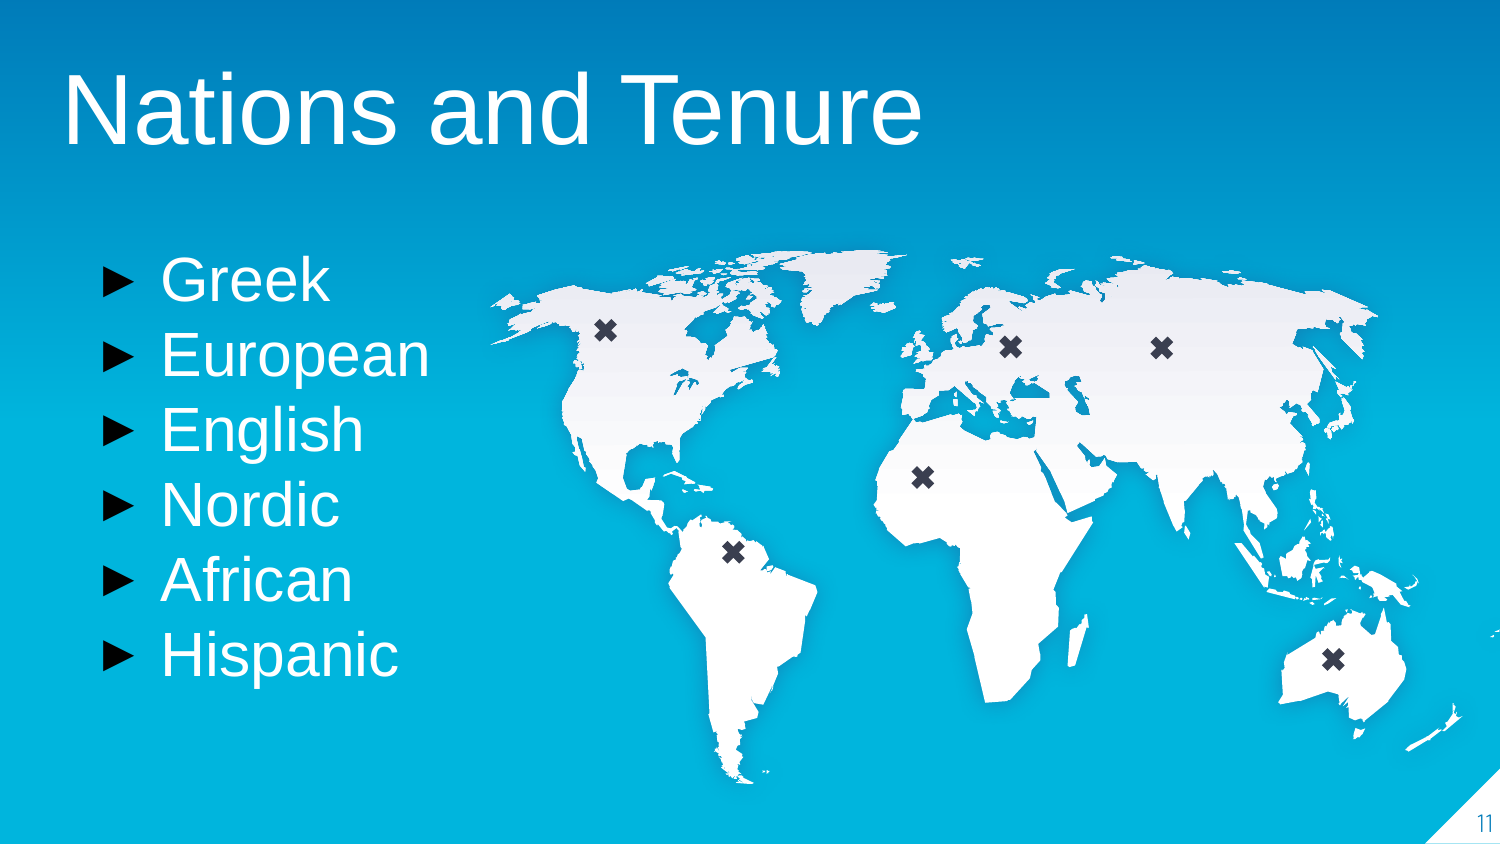

Nations and Tenure
Greek
European
English
Nordic
African
Hispanic

11